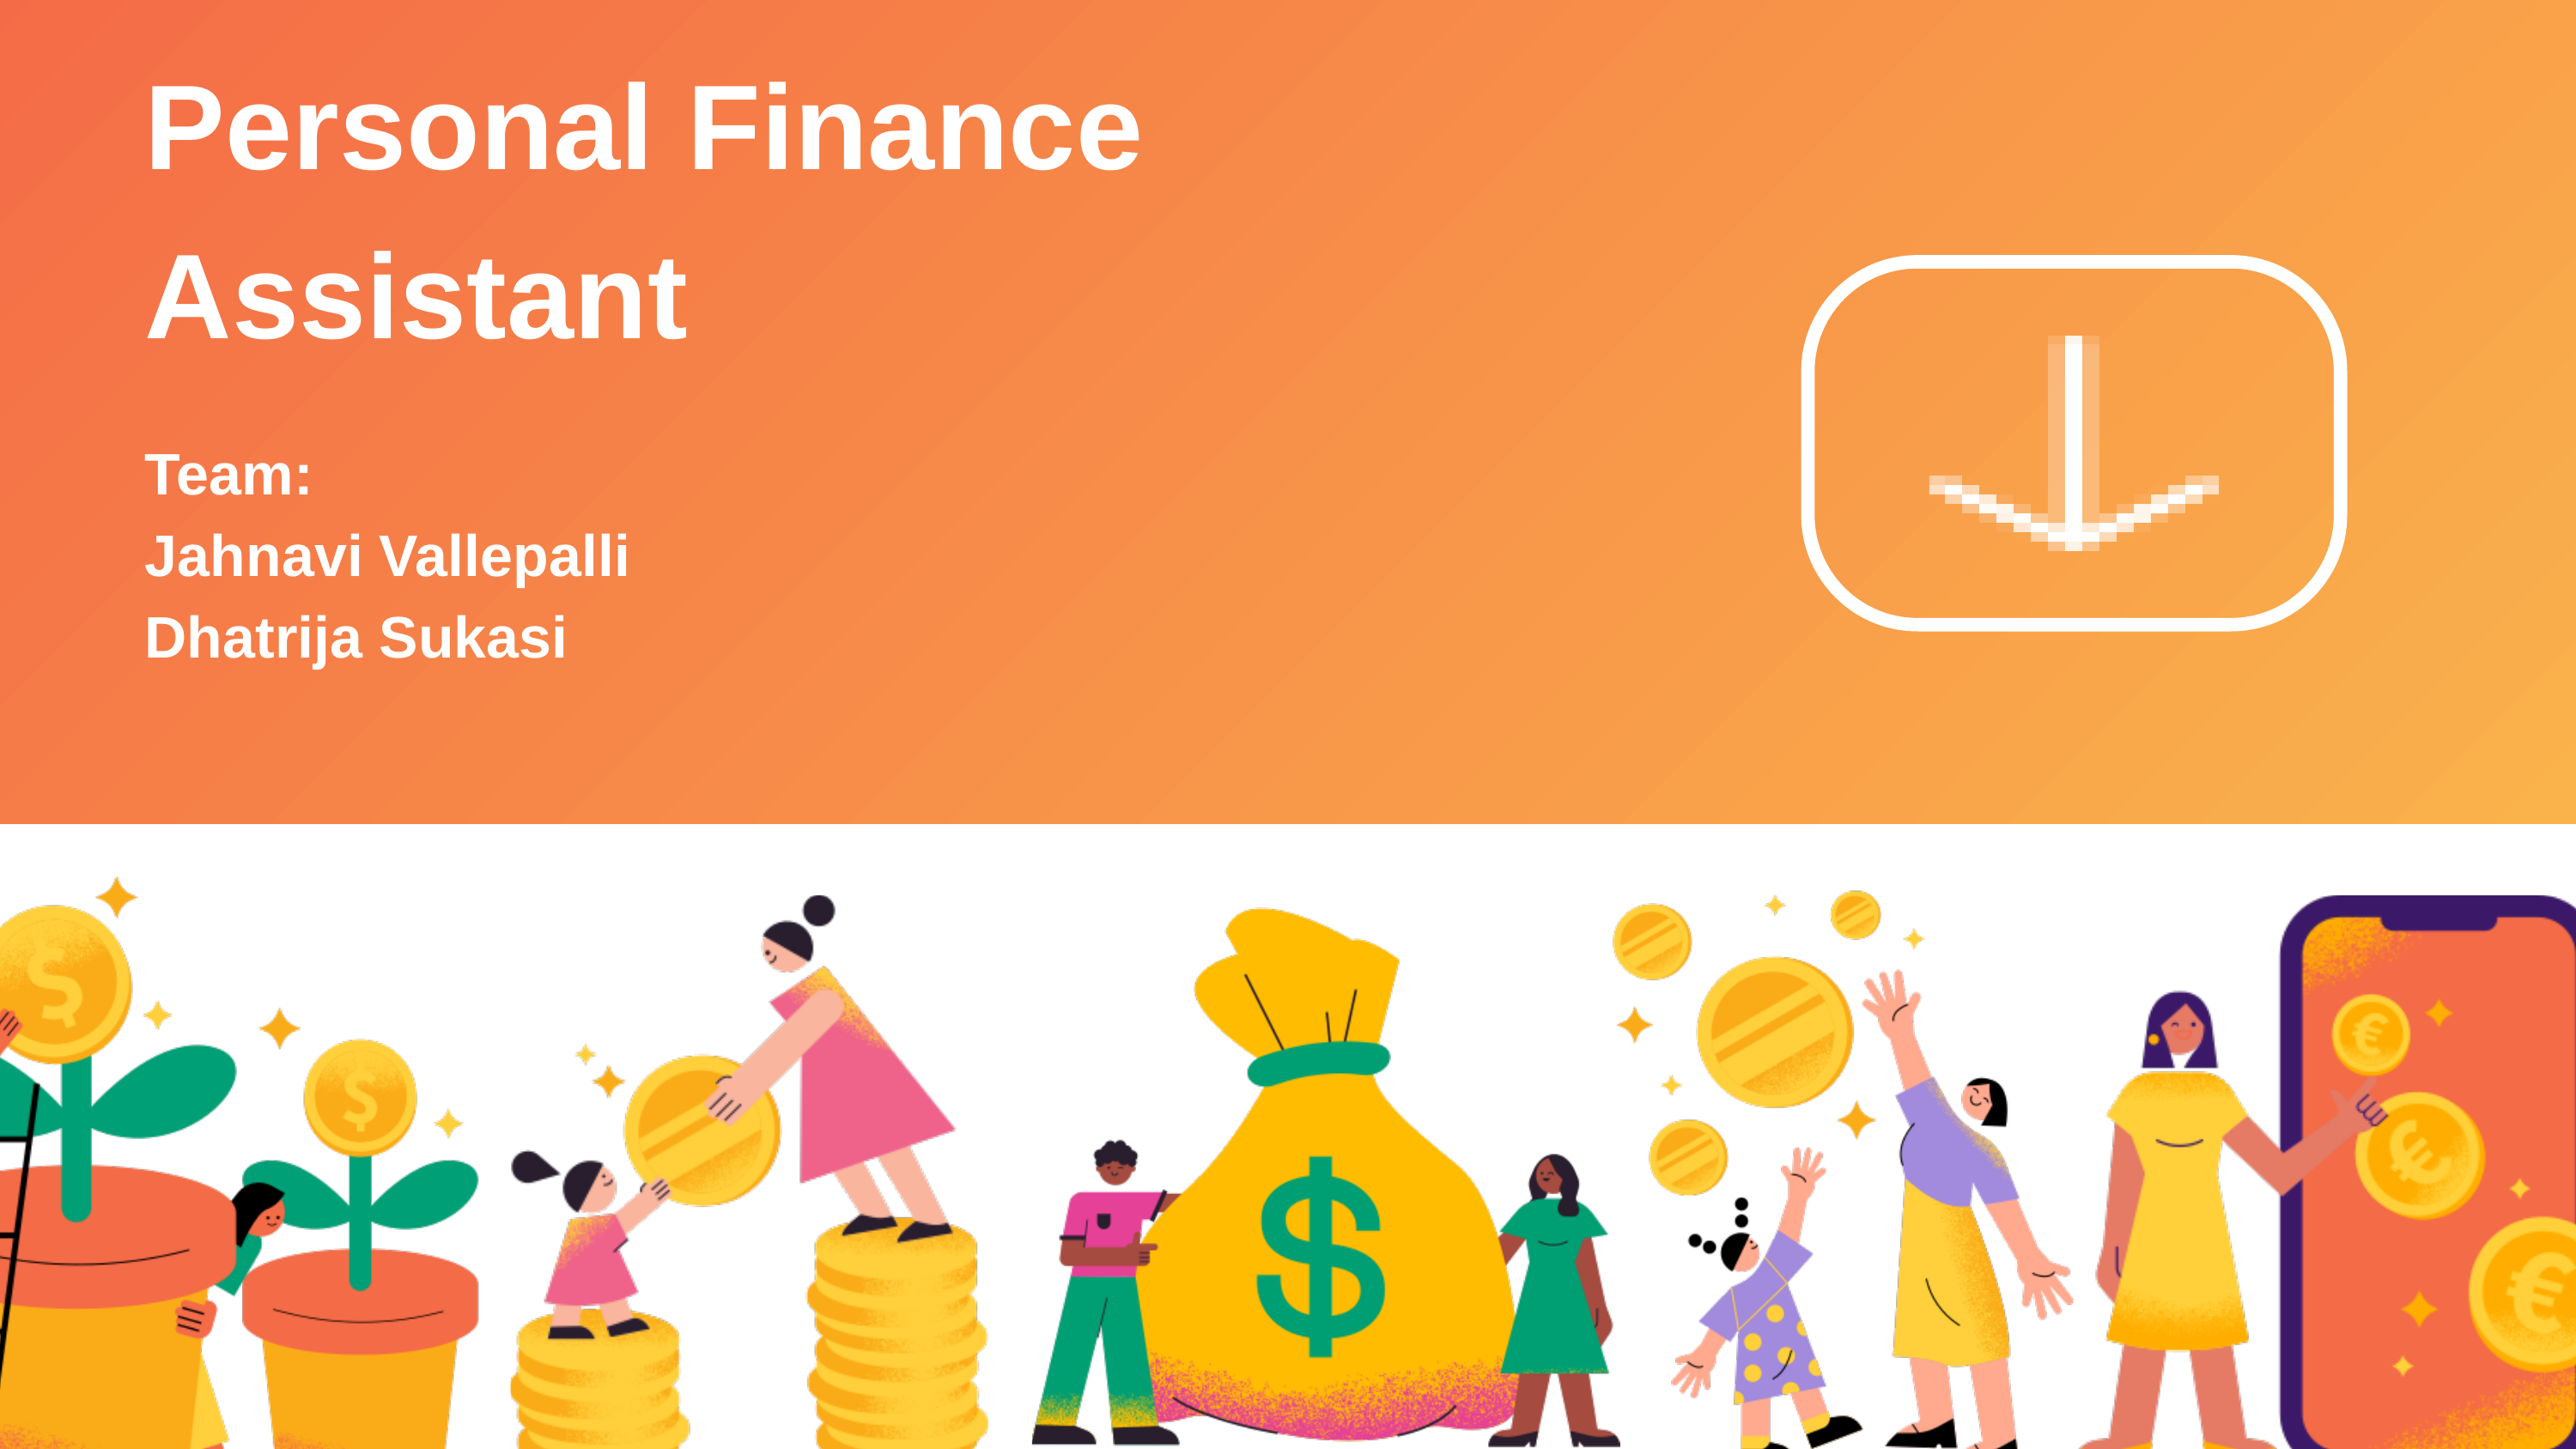

Personal Finance Assistant

Team:
Jahnavi Vallepalli
Dhatrija Sukasi